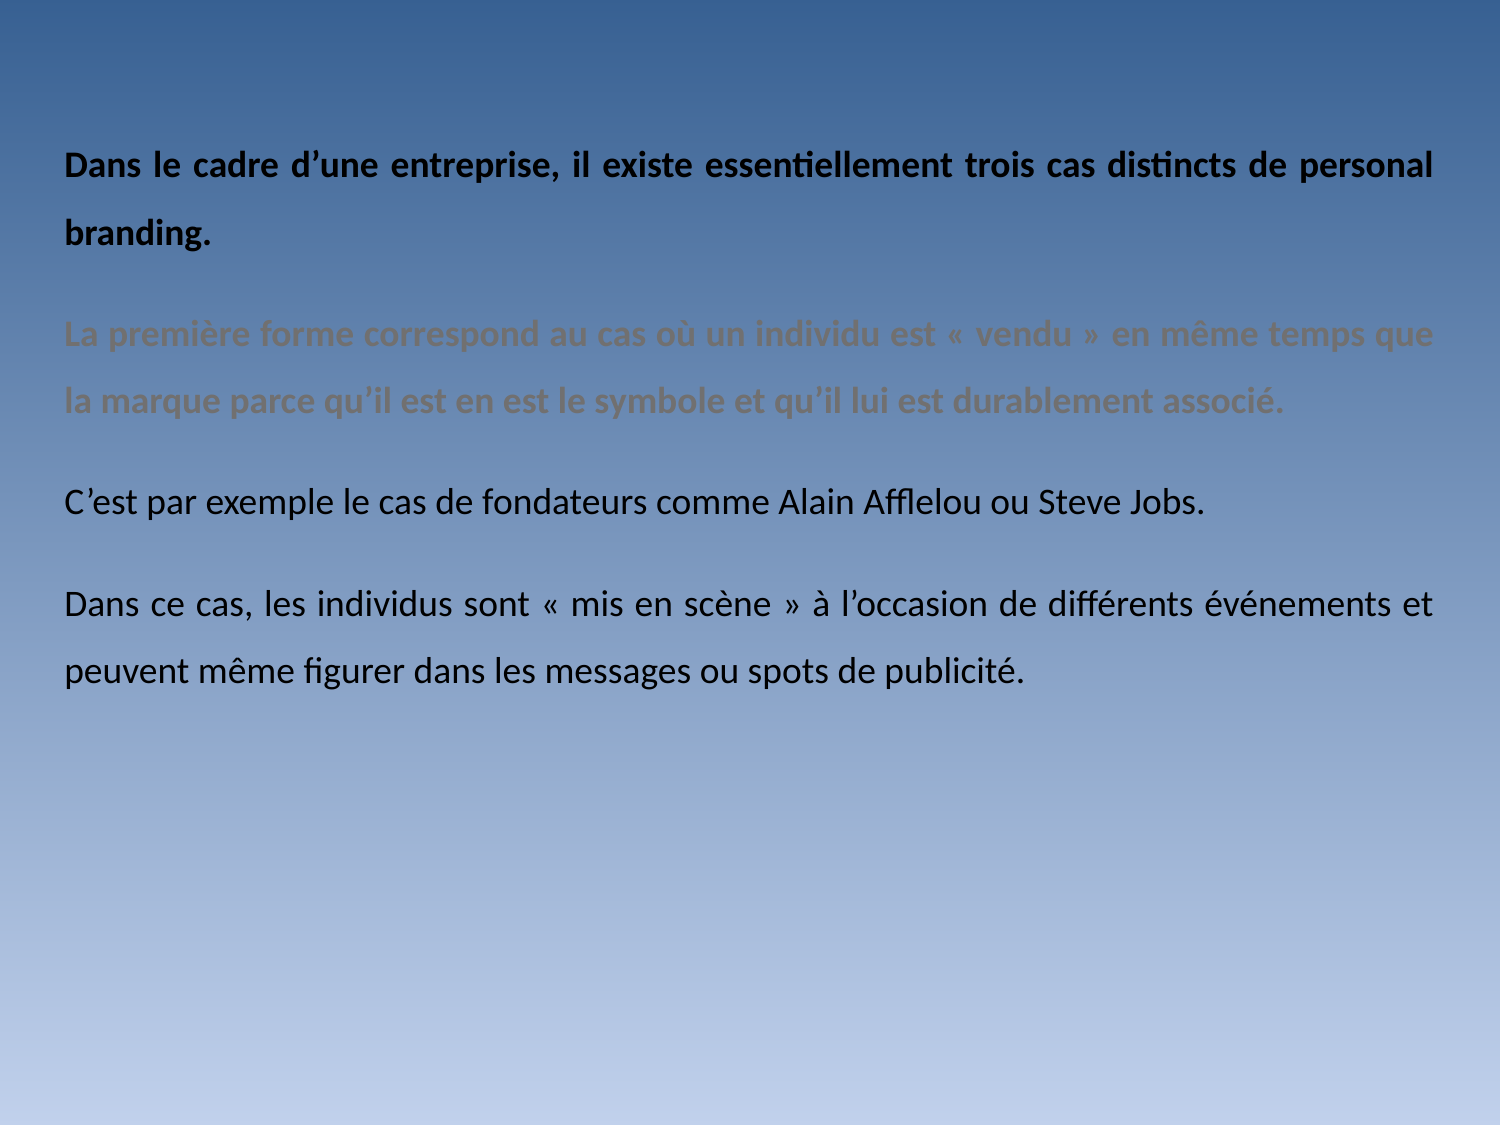

Dans le cadre d’une entreprise, il existe essentiellement trois cas distincts de personal branding.

La première forme correspond au cas où un individu est « vendu » en même temps que la marque parce qu’il est en est le symbole et qu’il lui est durablement associé.

C’est par exemple le cas de fondateurs comme Alain Afflelou ou Steve Jobs.

Dans ce cas, les individus sont « mis en scène » à l’occasion de différents événements et peuvent même figurer dans les messages ou spots de publicité.